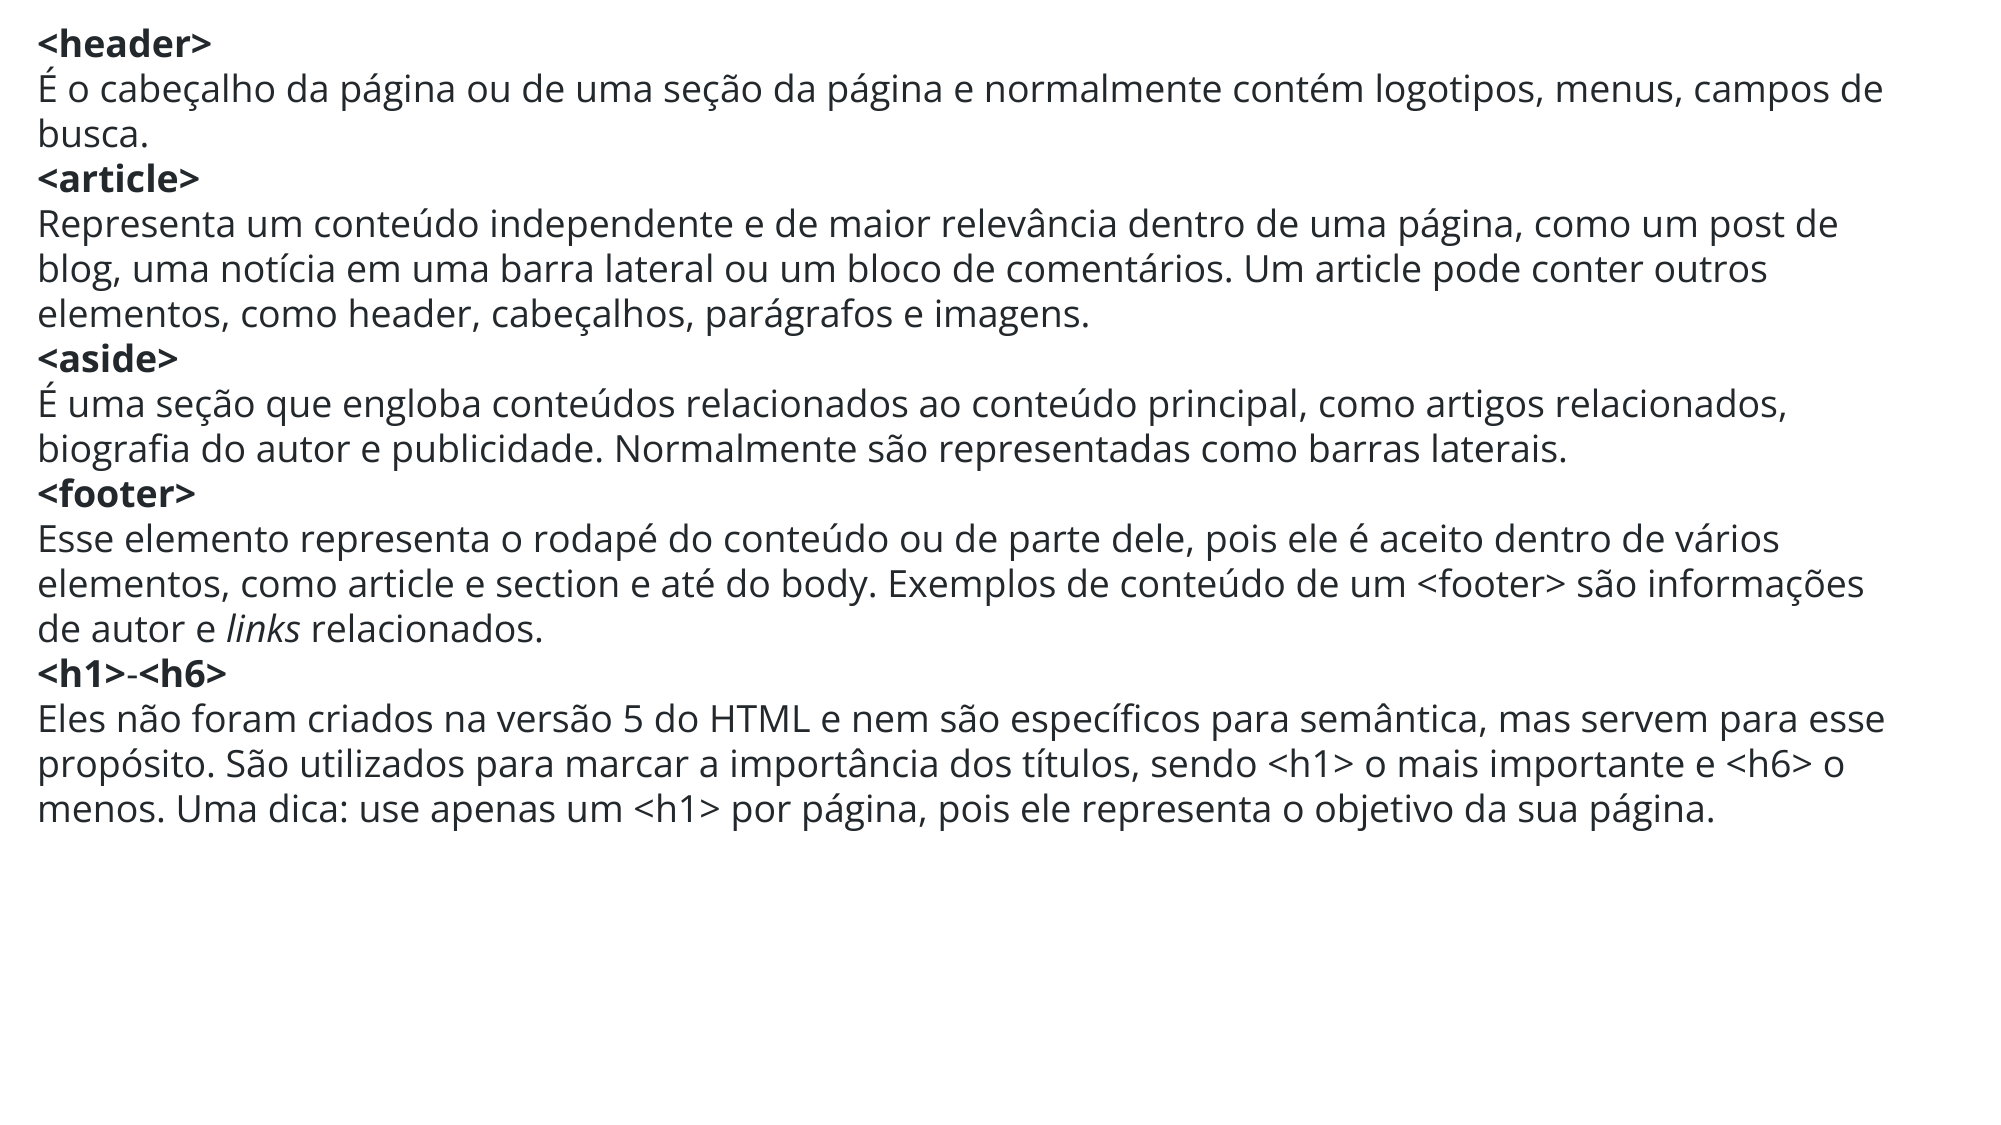

<header>
É o cabeçalho da página ou de uma seção da página e normalmente contém logotipos, menus, campos de busca.
<article>
Representa um conteúdo independente e de maior relevância dentro de uma página, como um post de blog, uma notícia em uma barra lateral ou um bloco de comentários. Um article pode conter outros elementos, como header, cabeçalhos, parágrafos e imagens.
<aside>
É uma seção que engloba conteúdos relacionados ao conteúdo principal, como artigos relacionados, biografia do autor e publicidade. Normalmente são representadas como barras laterais.
<footer>
Esse elemento representa o rodapé do conteúdo ou de parte dele, pois ele é aceito dentro de vários elementos, como article e section e até do body. Exemplos de conteúdo de um <footer> são informações de autor e links relacionados.
<h1>-<h6>
Eles não foram criados na versão 5 do HTML e nem são específicos para semântica, mas servem para esse propósito. São utilizados para marcar a importância dos títulos, sendo <h1> o mais importante e <h6> o menos. Uma dica: use apenas um <h1> por página, pois ele representa o objetivo da sua página.